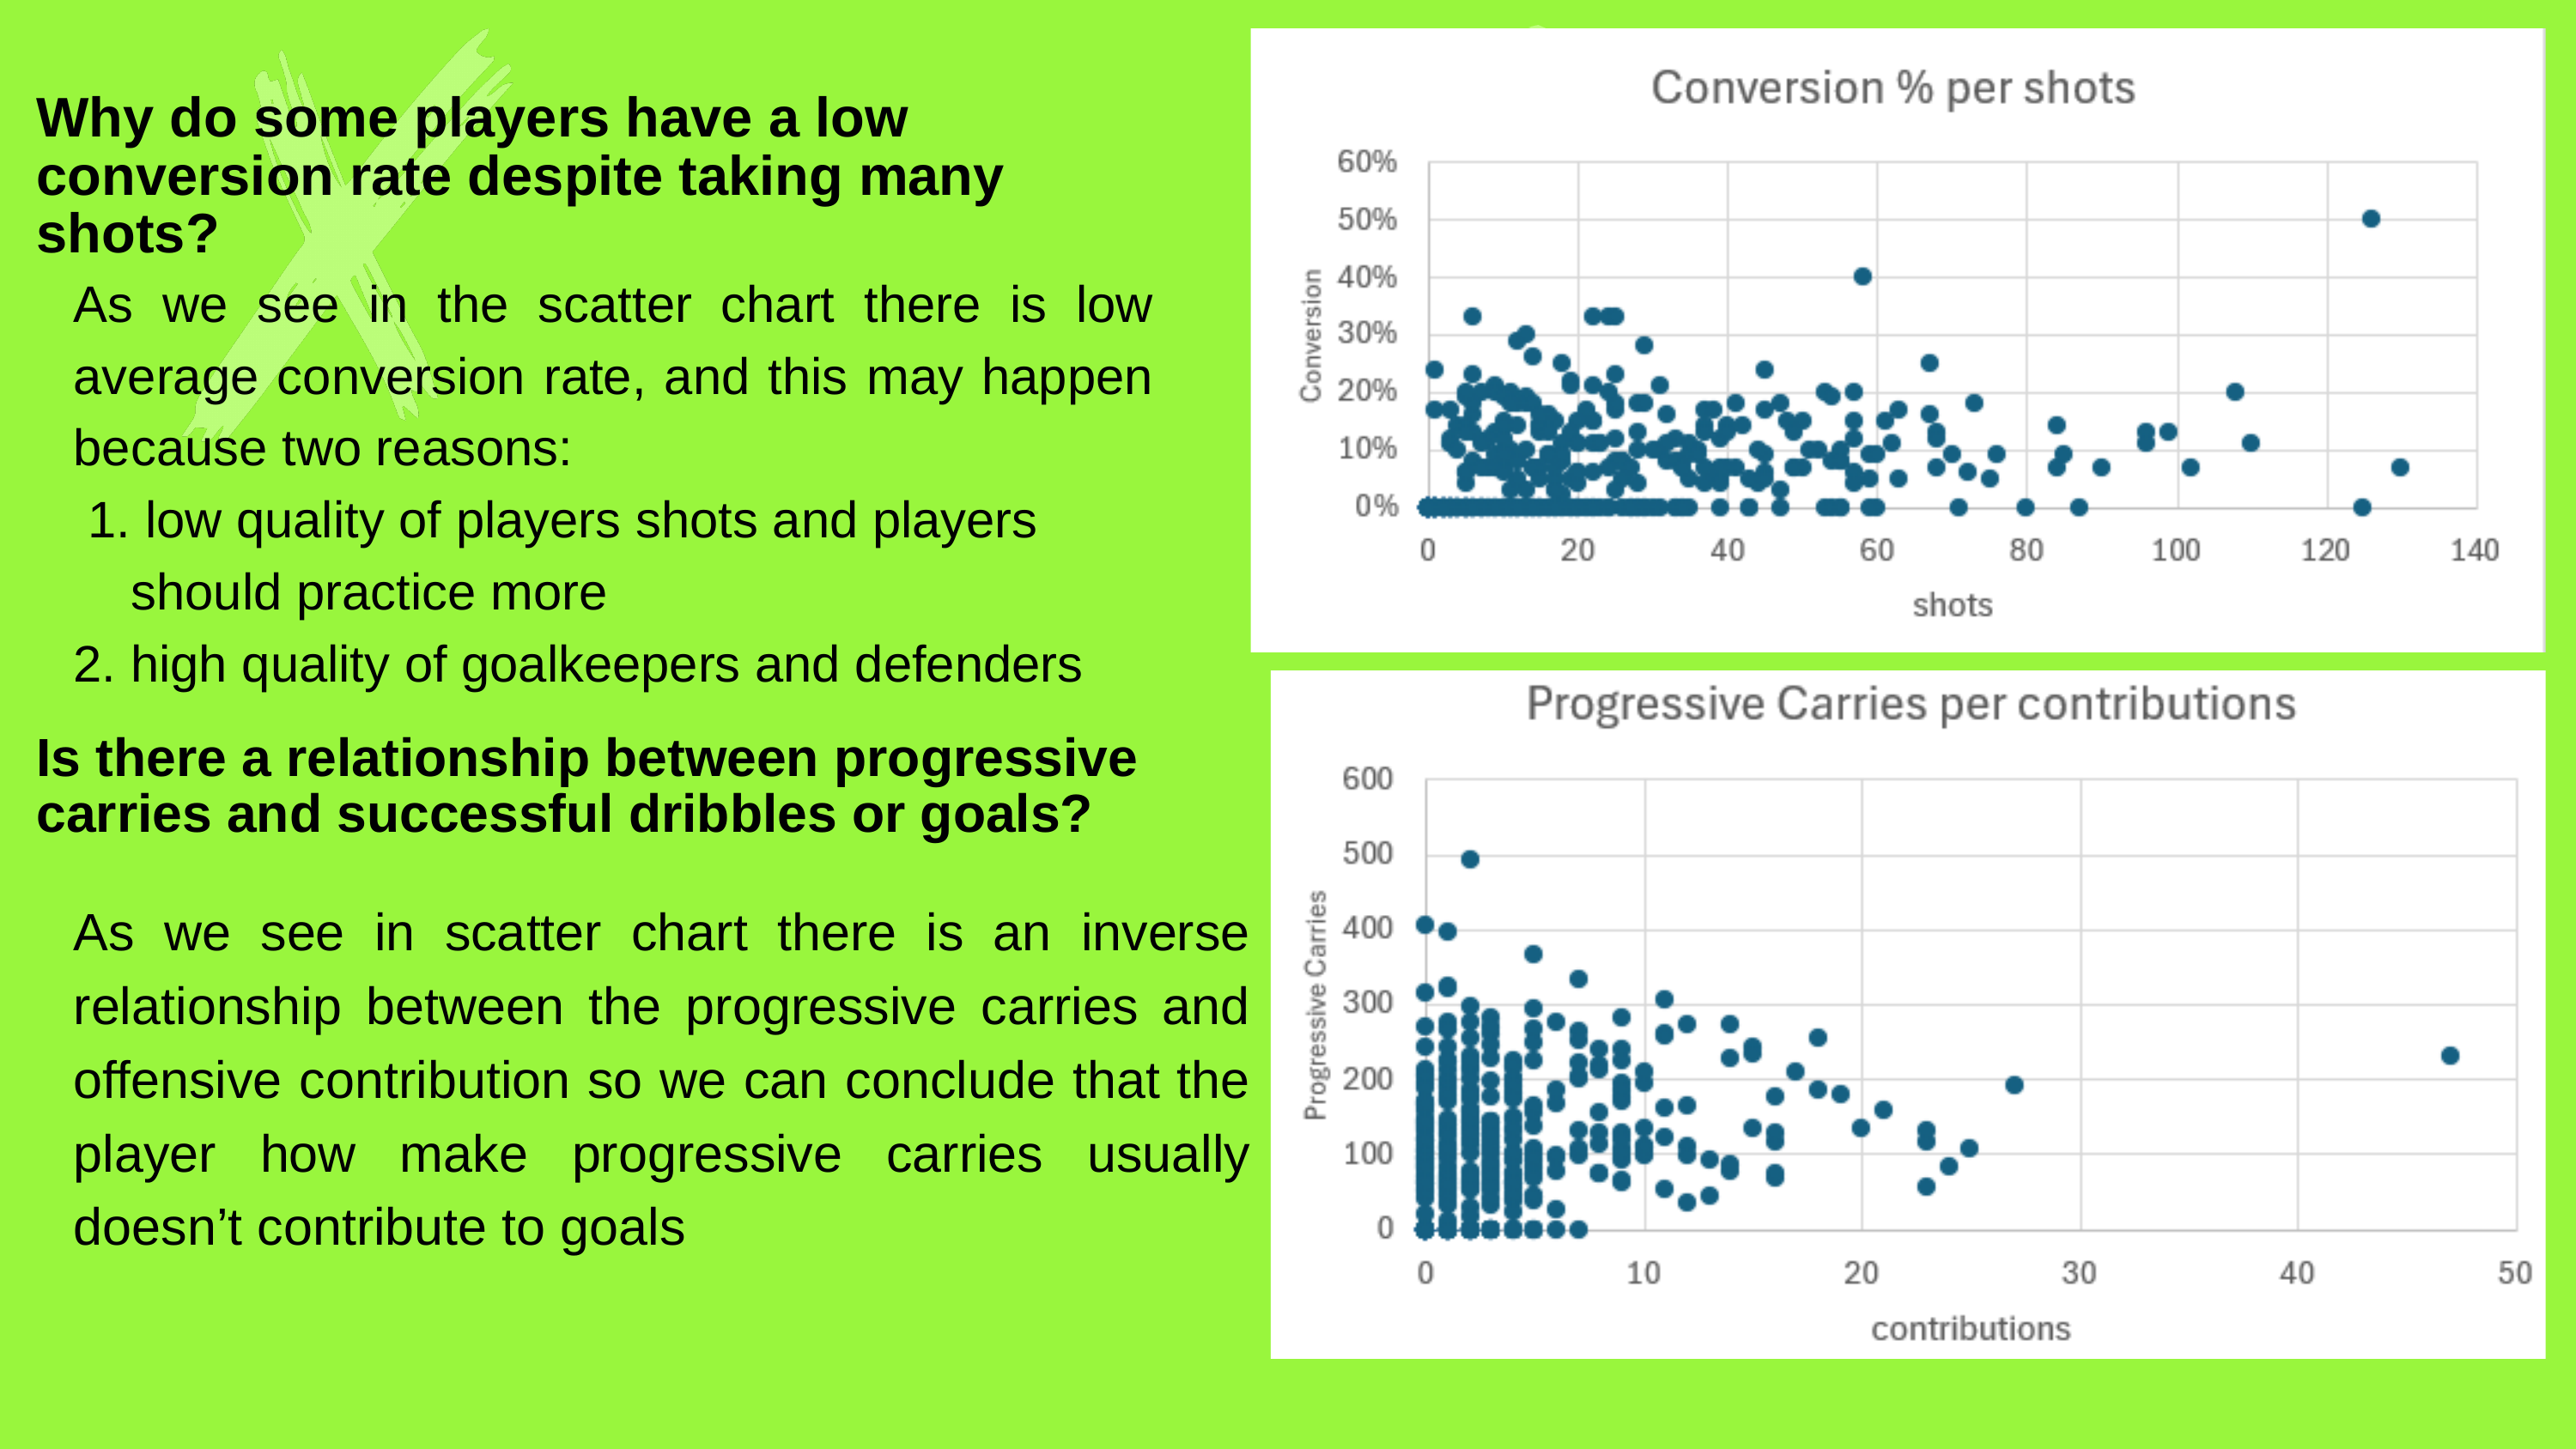

Why do some players have a low conversion rate despite taking many shots?

As we see in the scatter chart there is low average conversion rate, and this may happen because two reasons:
 1. low quality of players shots and players
    should practice more
2. high quality of goalkeepers and defenders

Is there a relationship between progressive carries and successful dribbles or goals?
As we see in scatter chart there is an inverse relationship between the progressive carries and offensive contribution so we can conclude that the player how make progressive carries usually doesn’t contribute to goals